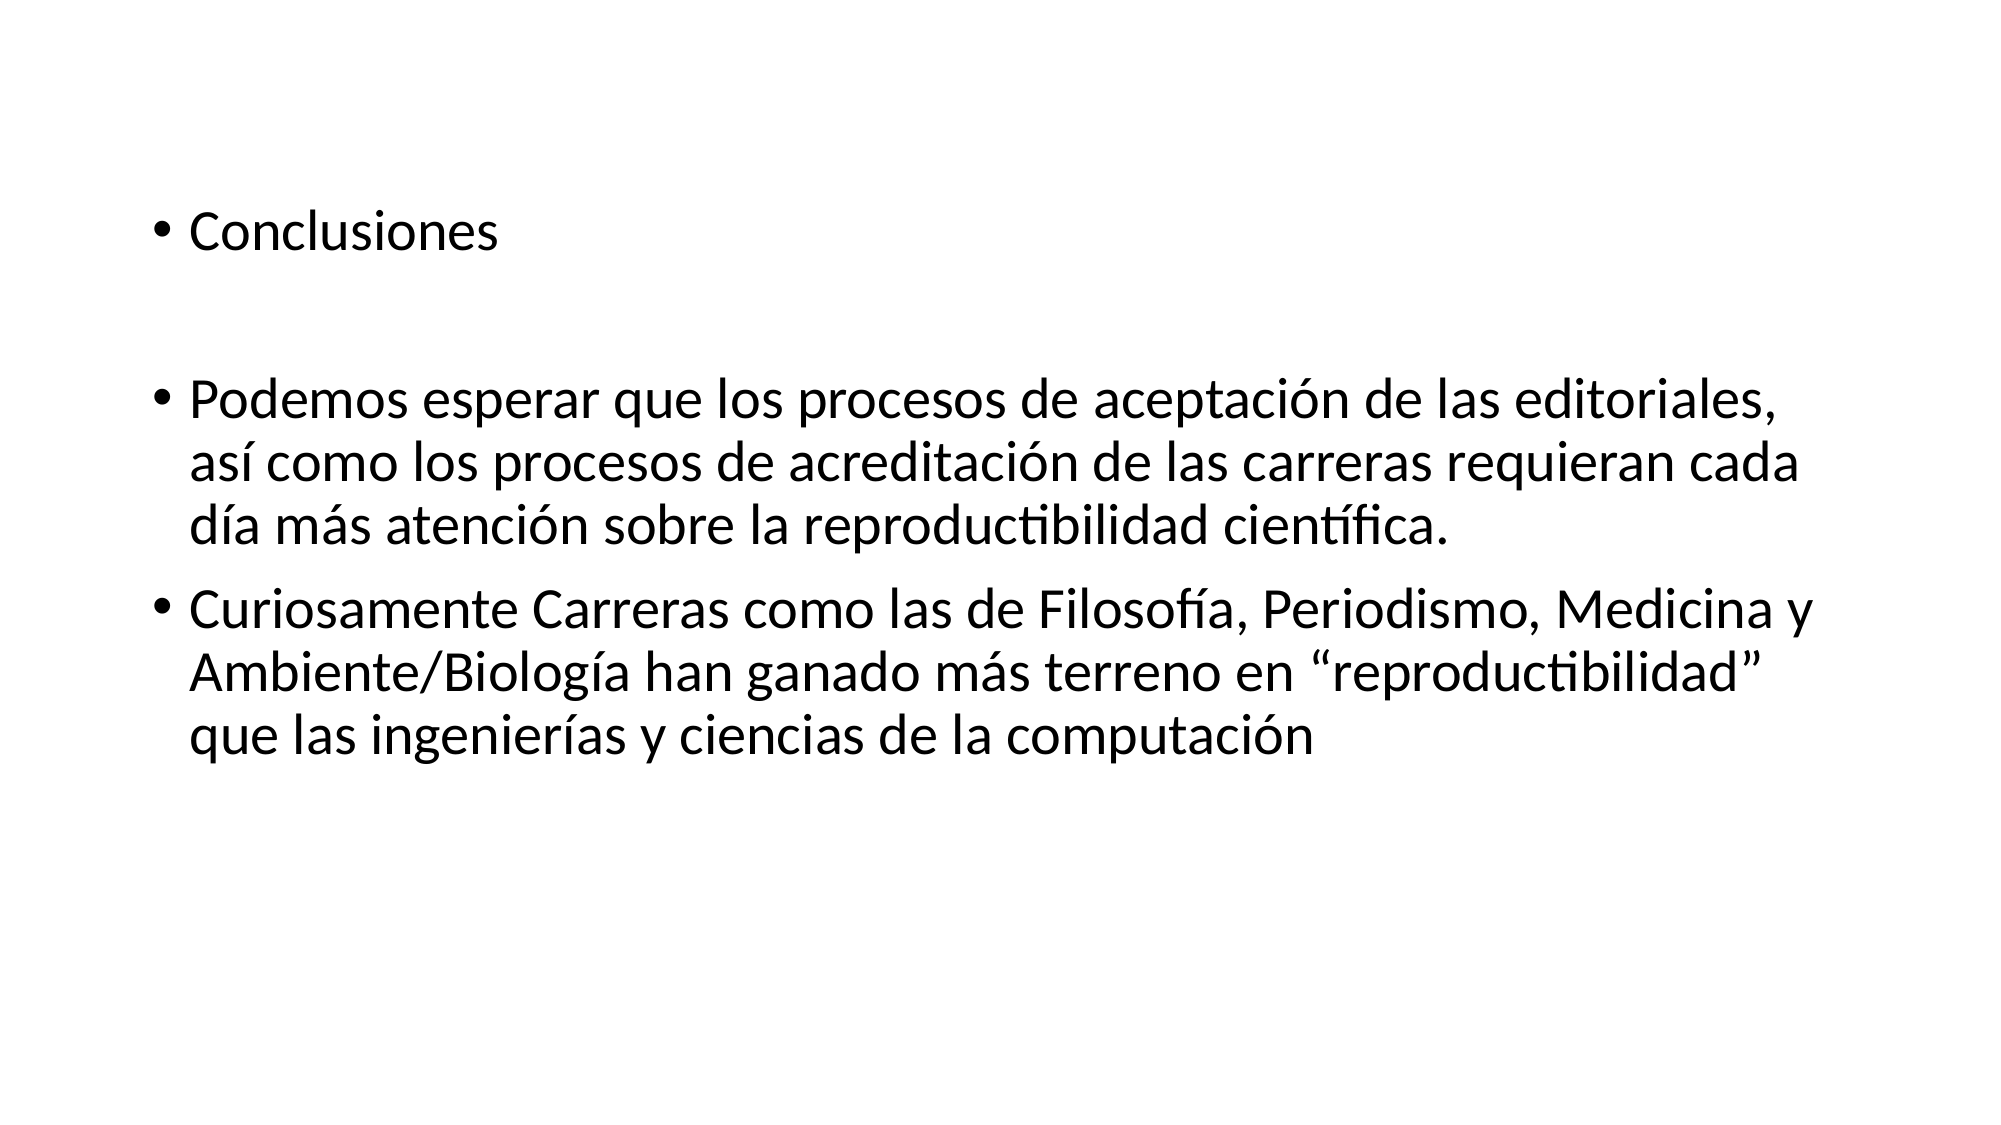

# Conclusiones

Podemos esperar que los procesos de aceptación de las editoriales, así como los procesos de acreditación de las carreras requieran cada día más atención sobre la reproductibilidad científica.
Curiosamente Carreras como las de Filosofía, Periodismo, Medicina y Ambiente/Biología han ganado más terreno en “reproductibilidad” que las ingenierías y ciencias de la computación